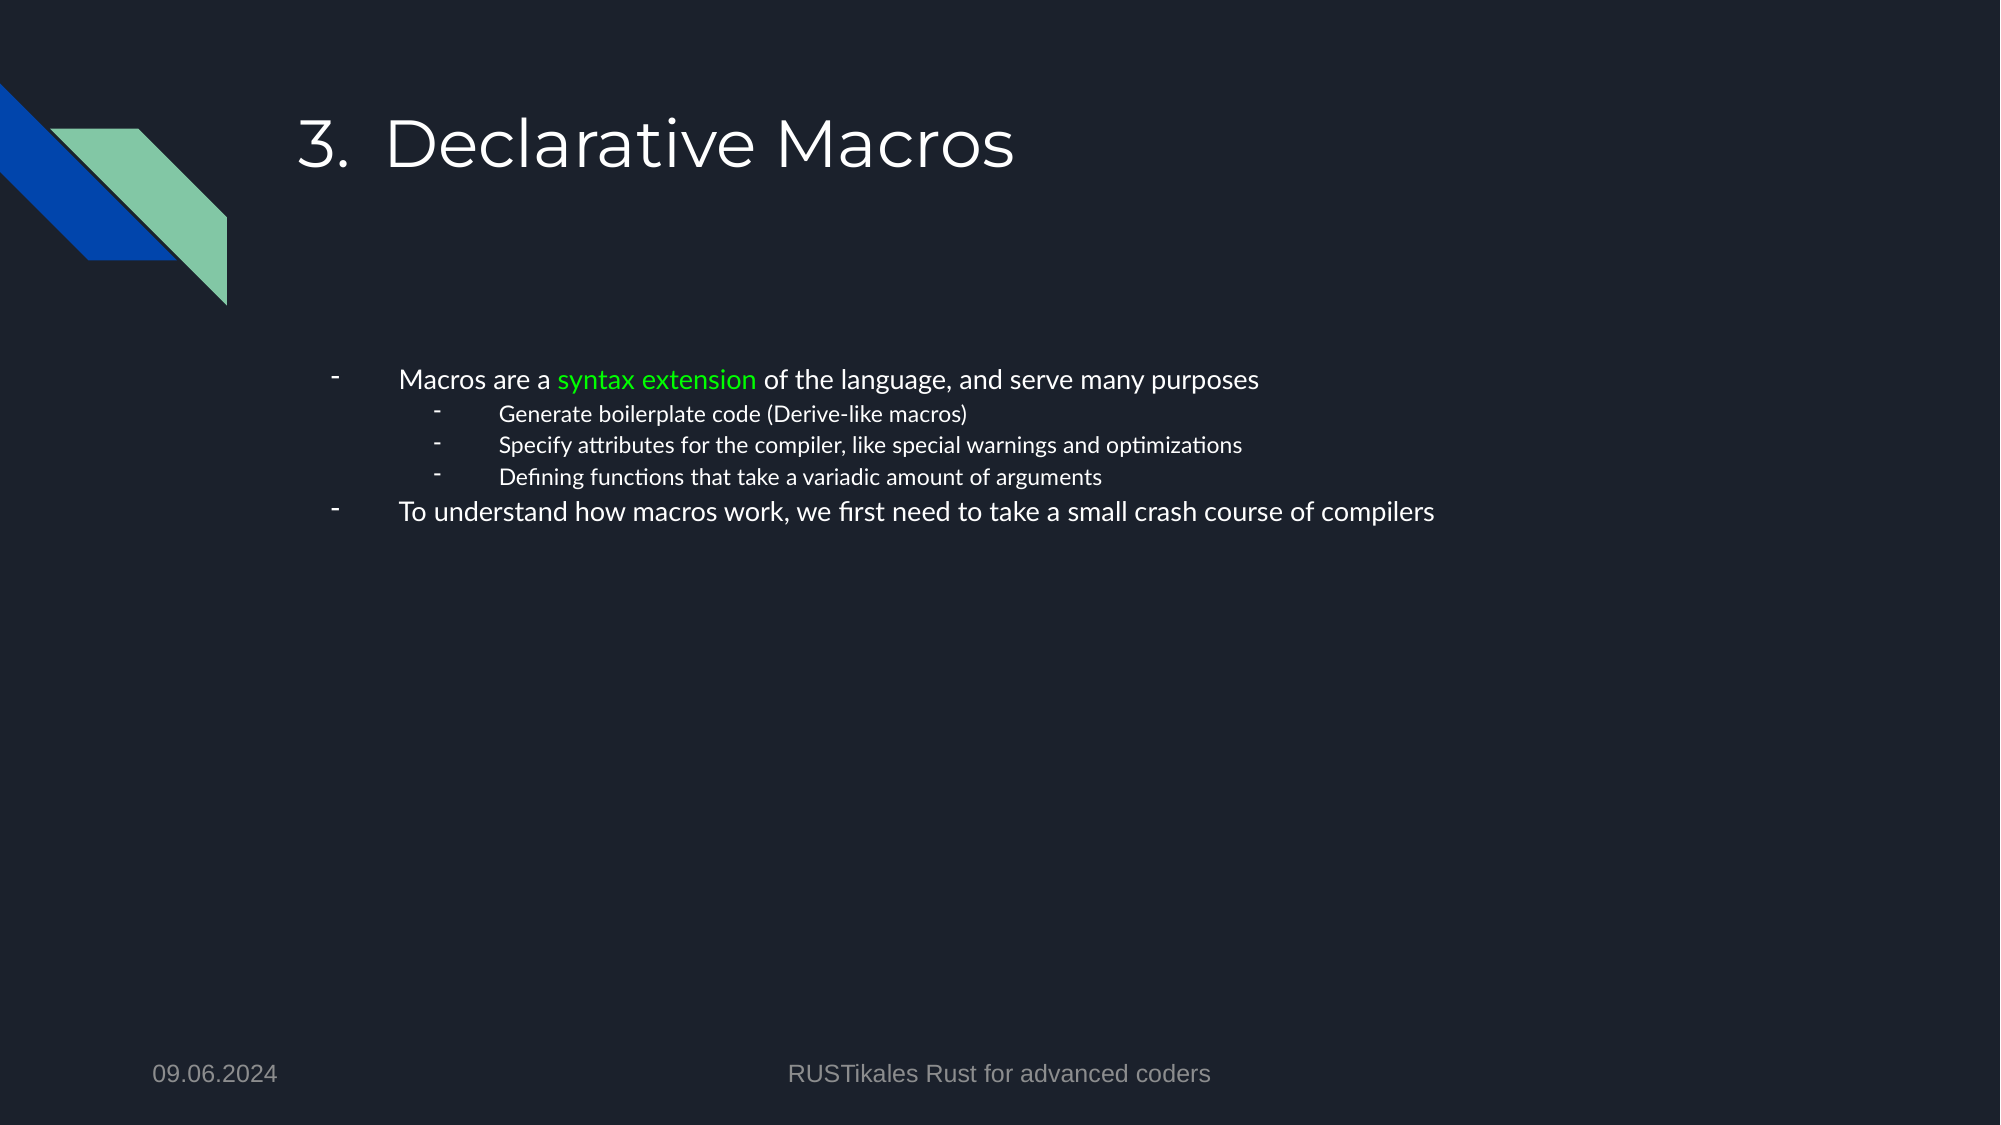

# Declarative Macros
Macros are a syntax extension of the language, and serve many purposes
Generate boilerplate code (Derive-like macros)
Specify attributes for the compiler, like special warnings and optimizations
Defining functions that take a variadic amount of arguments
To understand how macros work, we first need to take a small crash course of compilers
09.06.2024
RUSTikales Rust for advanced coders